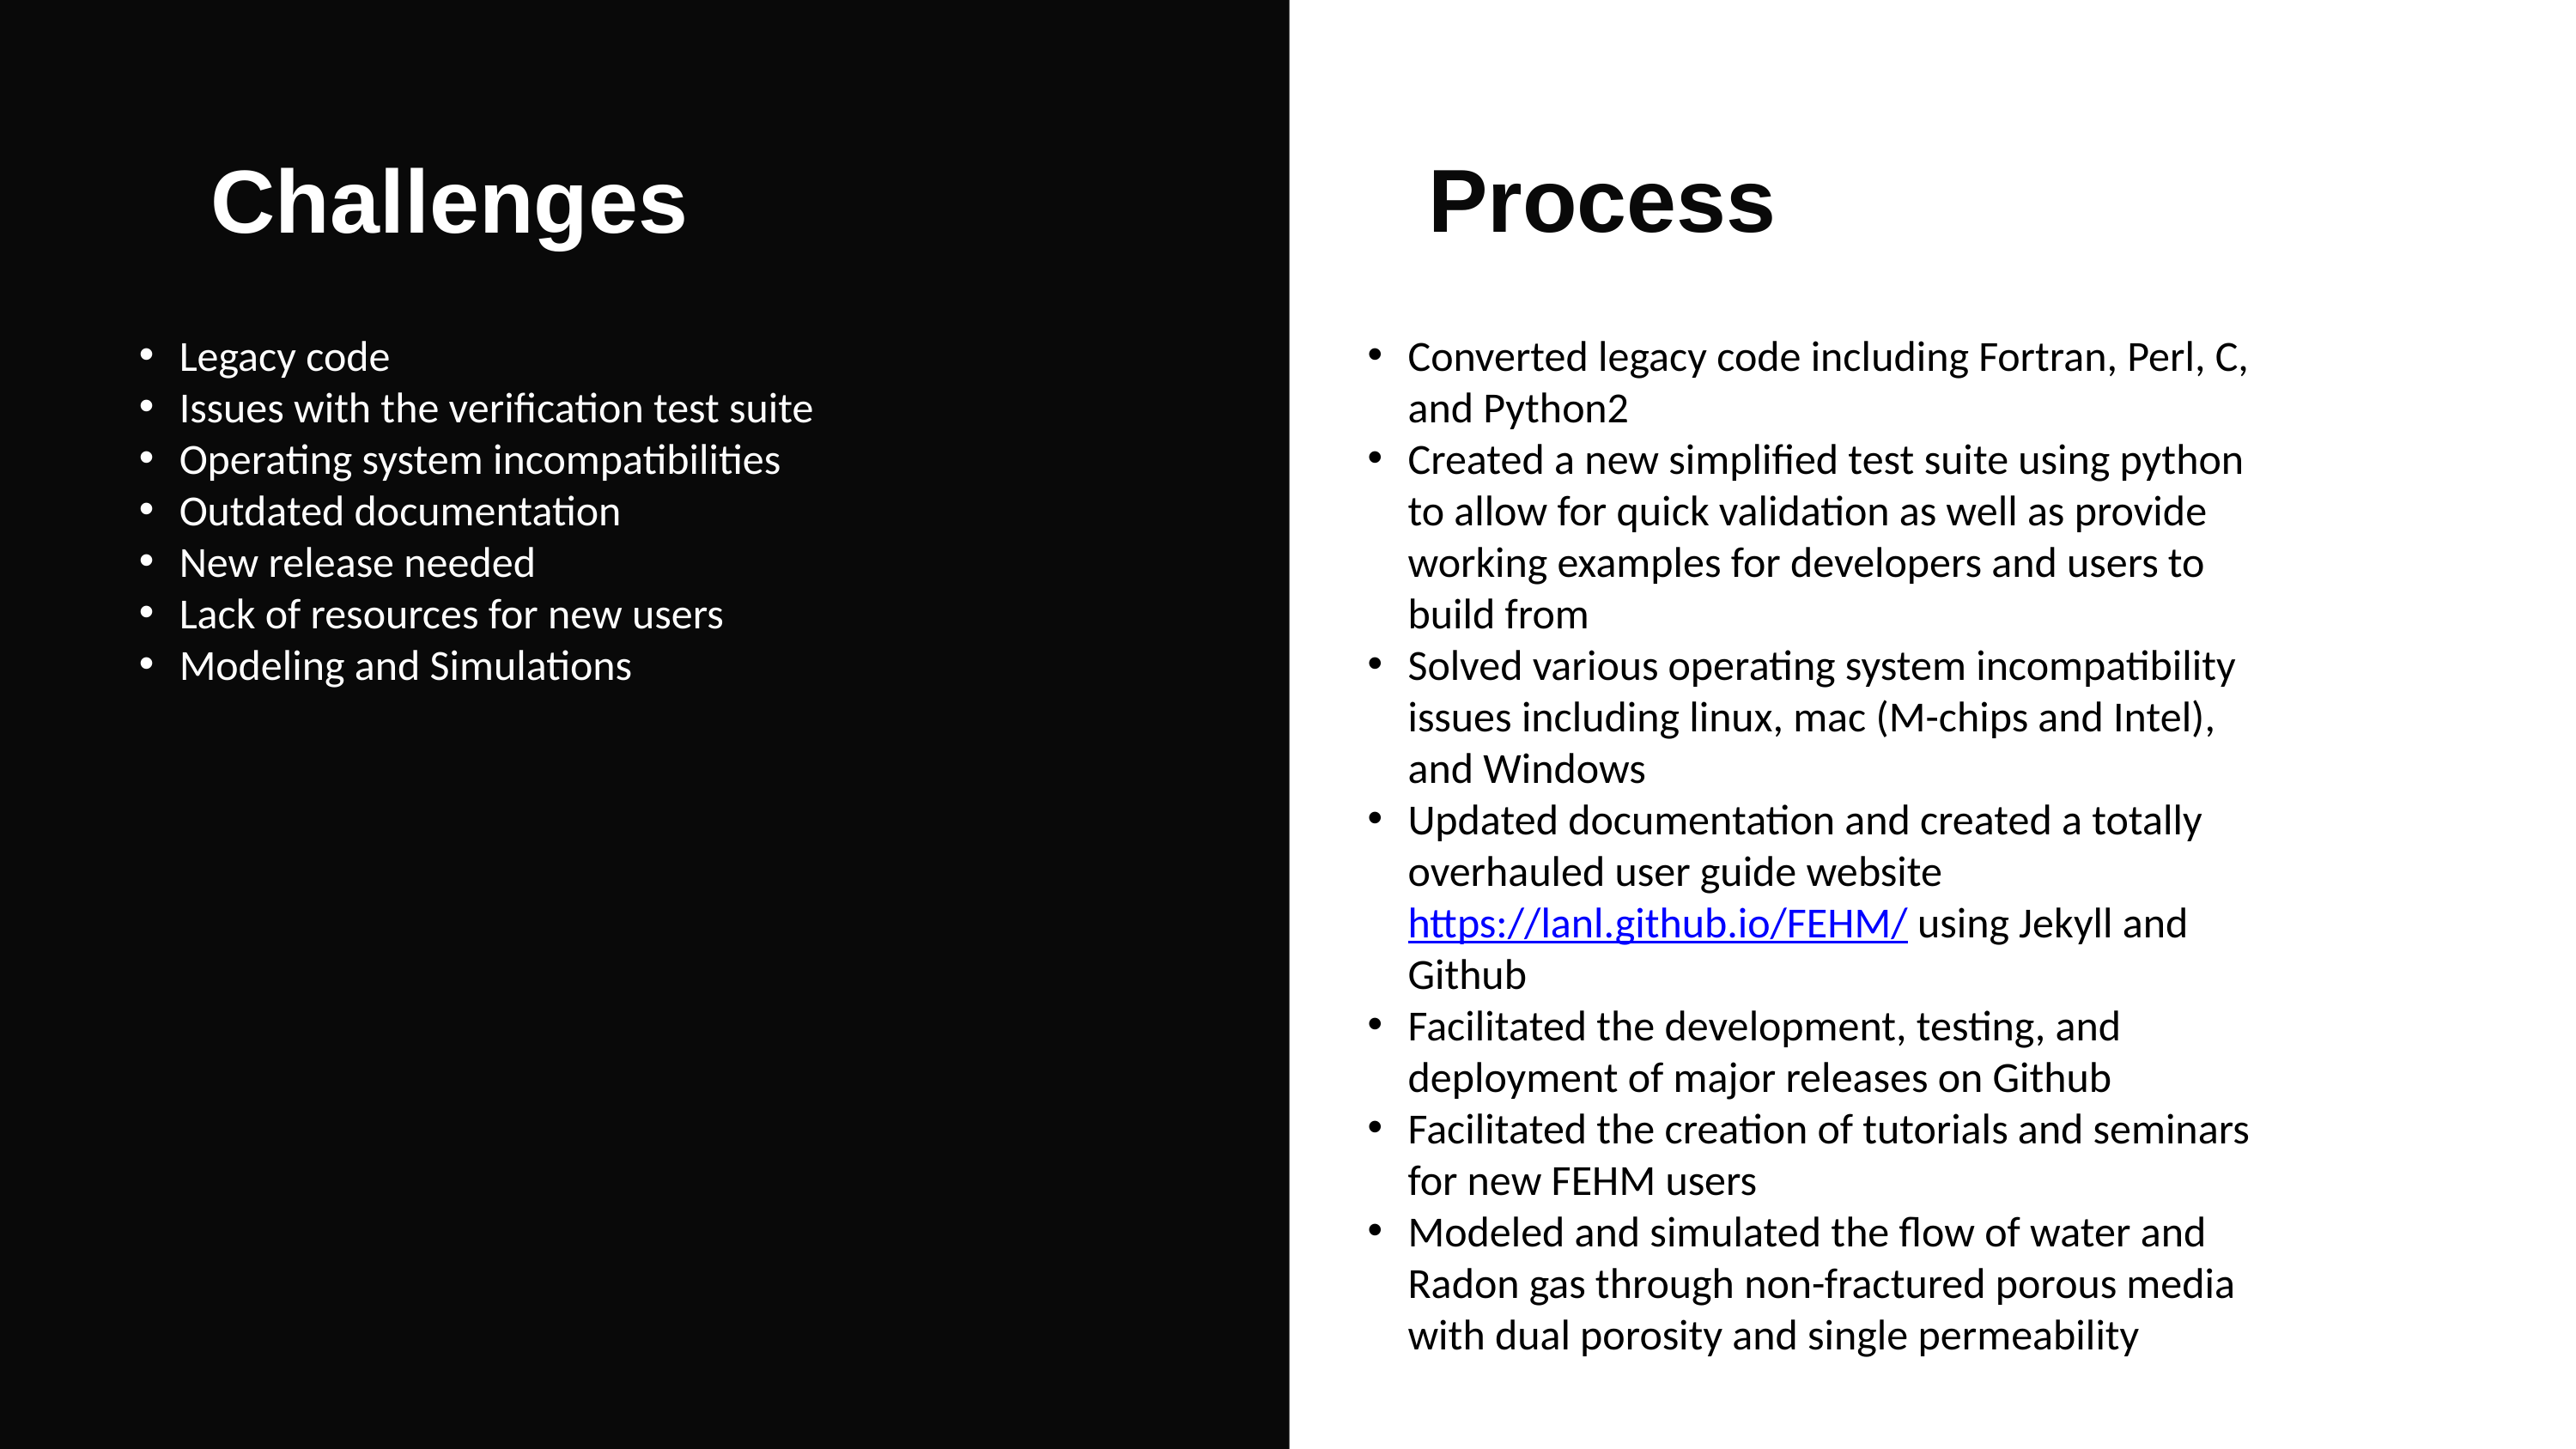

Process
Challenges
Legacy code
Issues with the verification test suite
Operating system incompatibilities
Outdated documentation
New release needed
Lack of resources for new users
Modeling and Simulations
Converted legacy code including Fortran, Perl, C, and Python2
Created a new simplified test suite using python to allow for quick validation as well as provide working examples for developers and users to build from
Solved various operating system incompatibility issues including linux, mac (M-chips and Intel), and Windows
Updated documentation and created a totally overhauled user guide website https://lanl.github.io/FEHM/ using Jekyll and Github
Facilitated the development, testing, and deployment of major releases on Github
Facilitated the creation of tutorials and seminars for new FEHM users
Modeled and simulated the flow of water and Radon gas through non-fractured porous media with dual porosity and single permeability